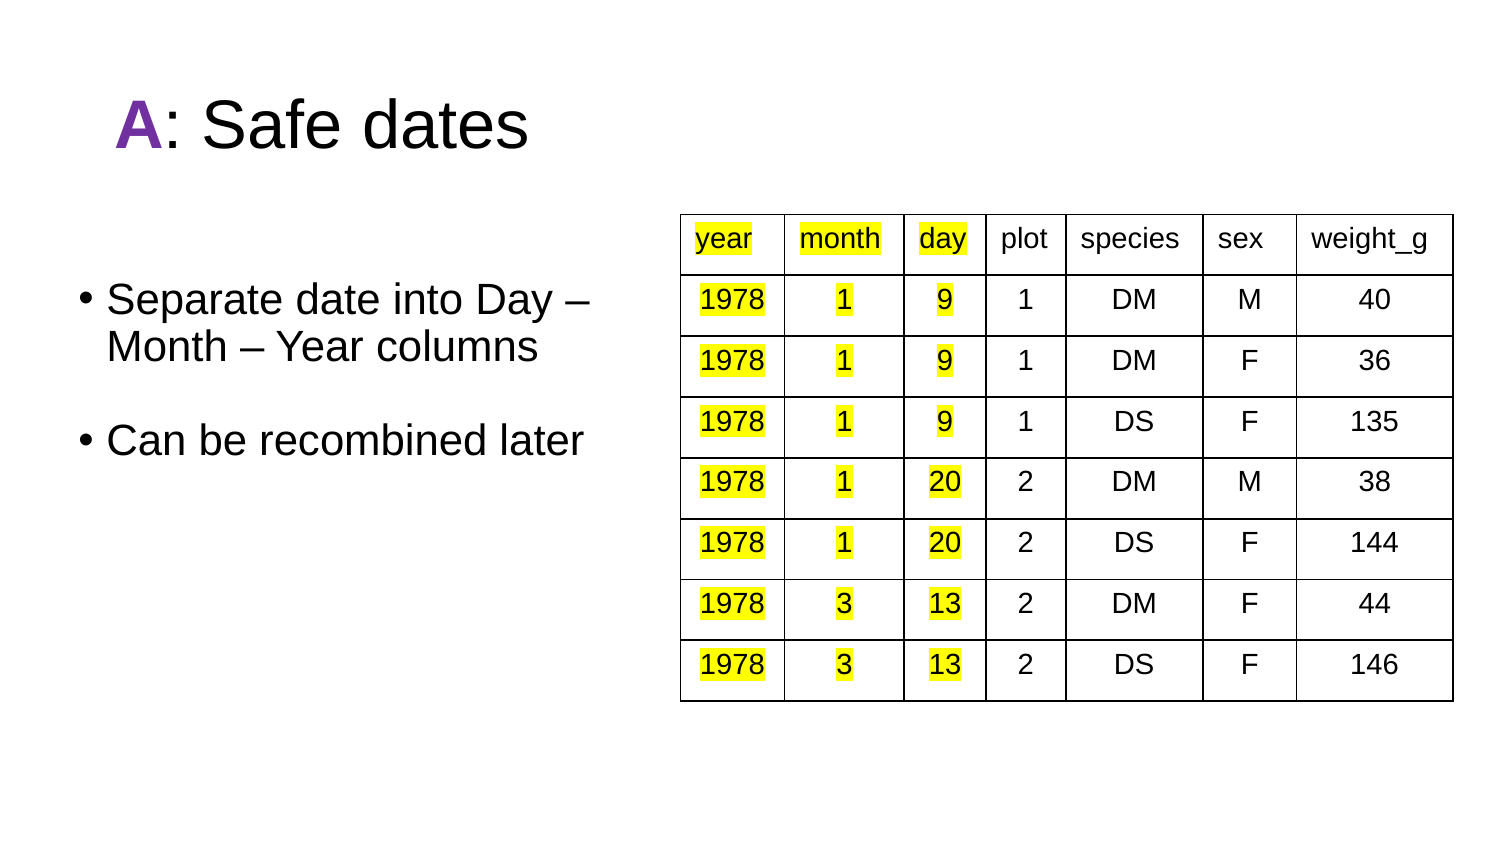

# A: Safe dates
| year | month | day | plot | species | sex | weight\_g |
| --- | --- | --- | --- | --- | --- | --- |
| 1978 | 1 | 9 | 1 | DM | M | 40 |
| 1978 | 1 | 9 | 1 | DM | F | 36 |
| 1978 | 1 | 9 | 1 | DS | F | 135 |
| 1978 | 1 | 20 | 2 | DM | M | 38 |
| 1978 | 1 | 20 | 2 | DS | F | 144 |
| 1978 | 3 | 13 | 2 | DM | F | 44 |
| 1978 | 3 | 13 | 2 | DS | F | 146 |
Separate date into Day – Month – Year columns

Can be recombined later